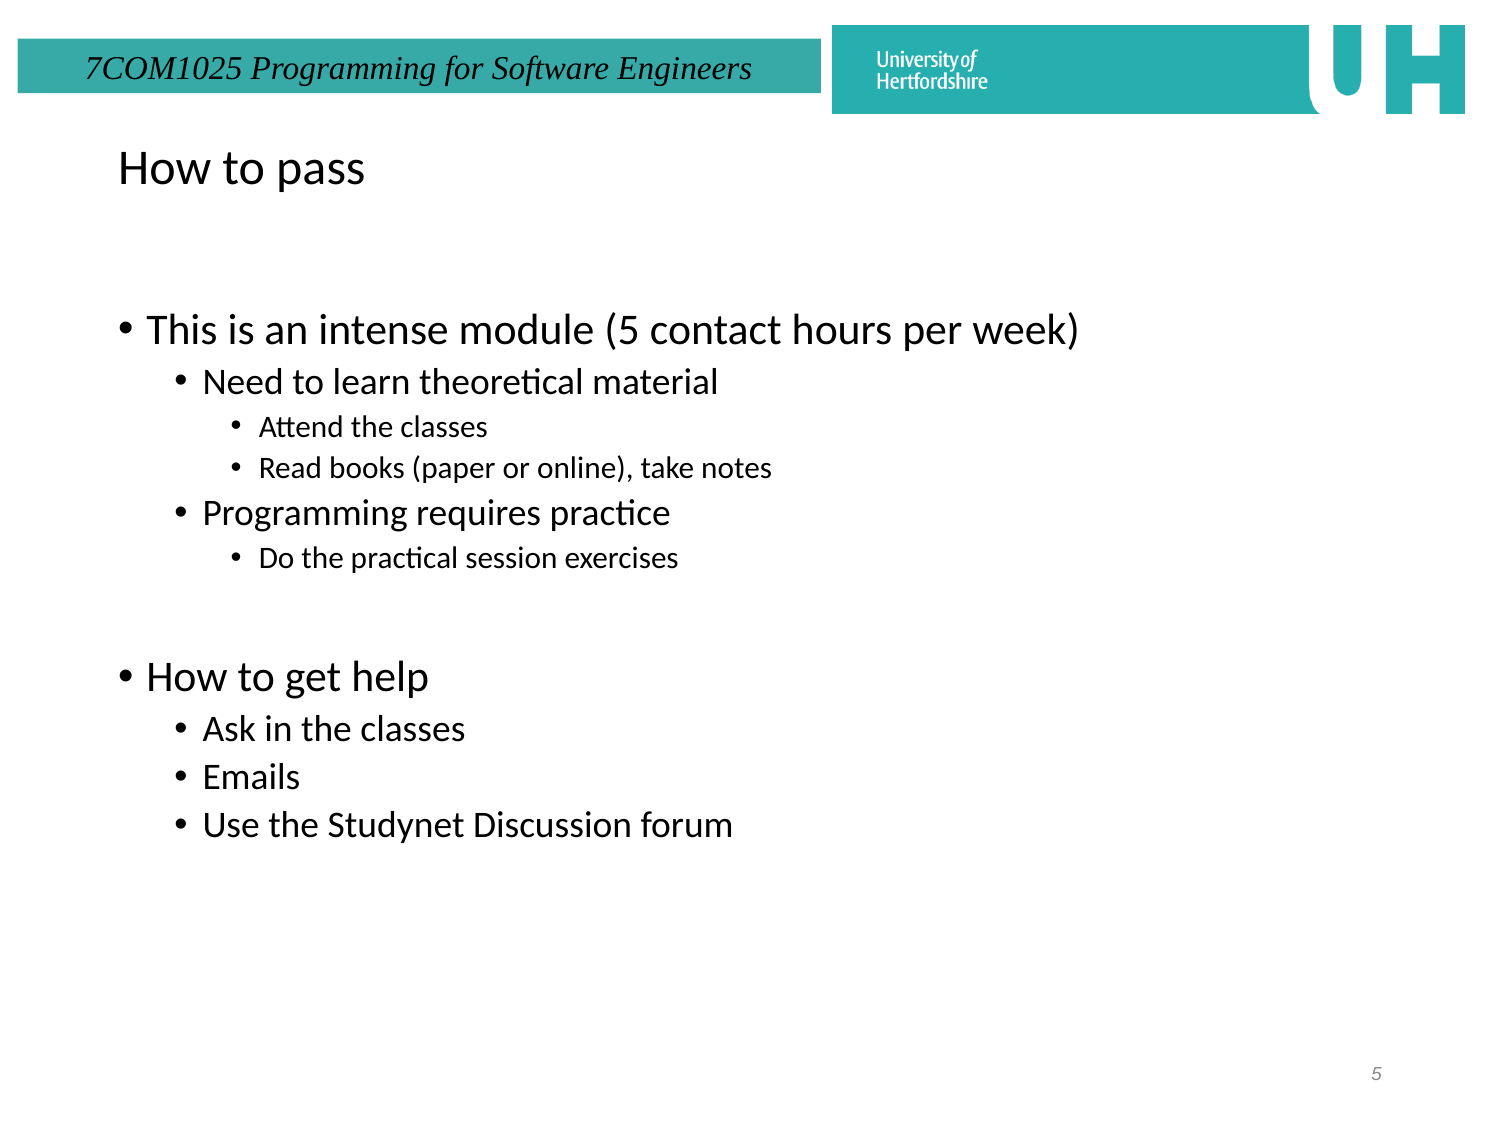

# How to pass
This is an intense module (5 contact hours per week)
Need to learn theoretical material
Attend the classes
Read books (paper or online), take notes
Programming requires practice
Do the practical session exercises

How to get help
Ask in the classes
Emails
Use the Studynet Discussion forum

5